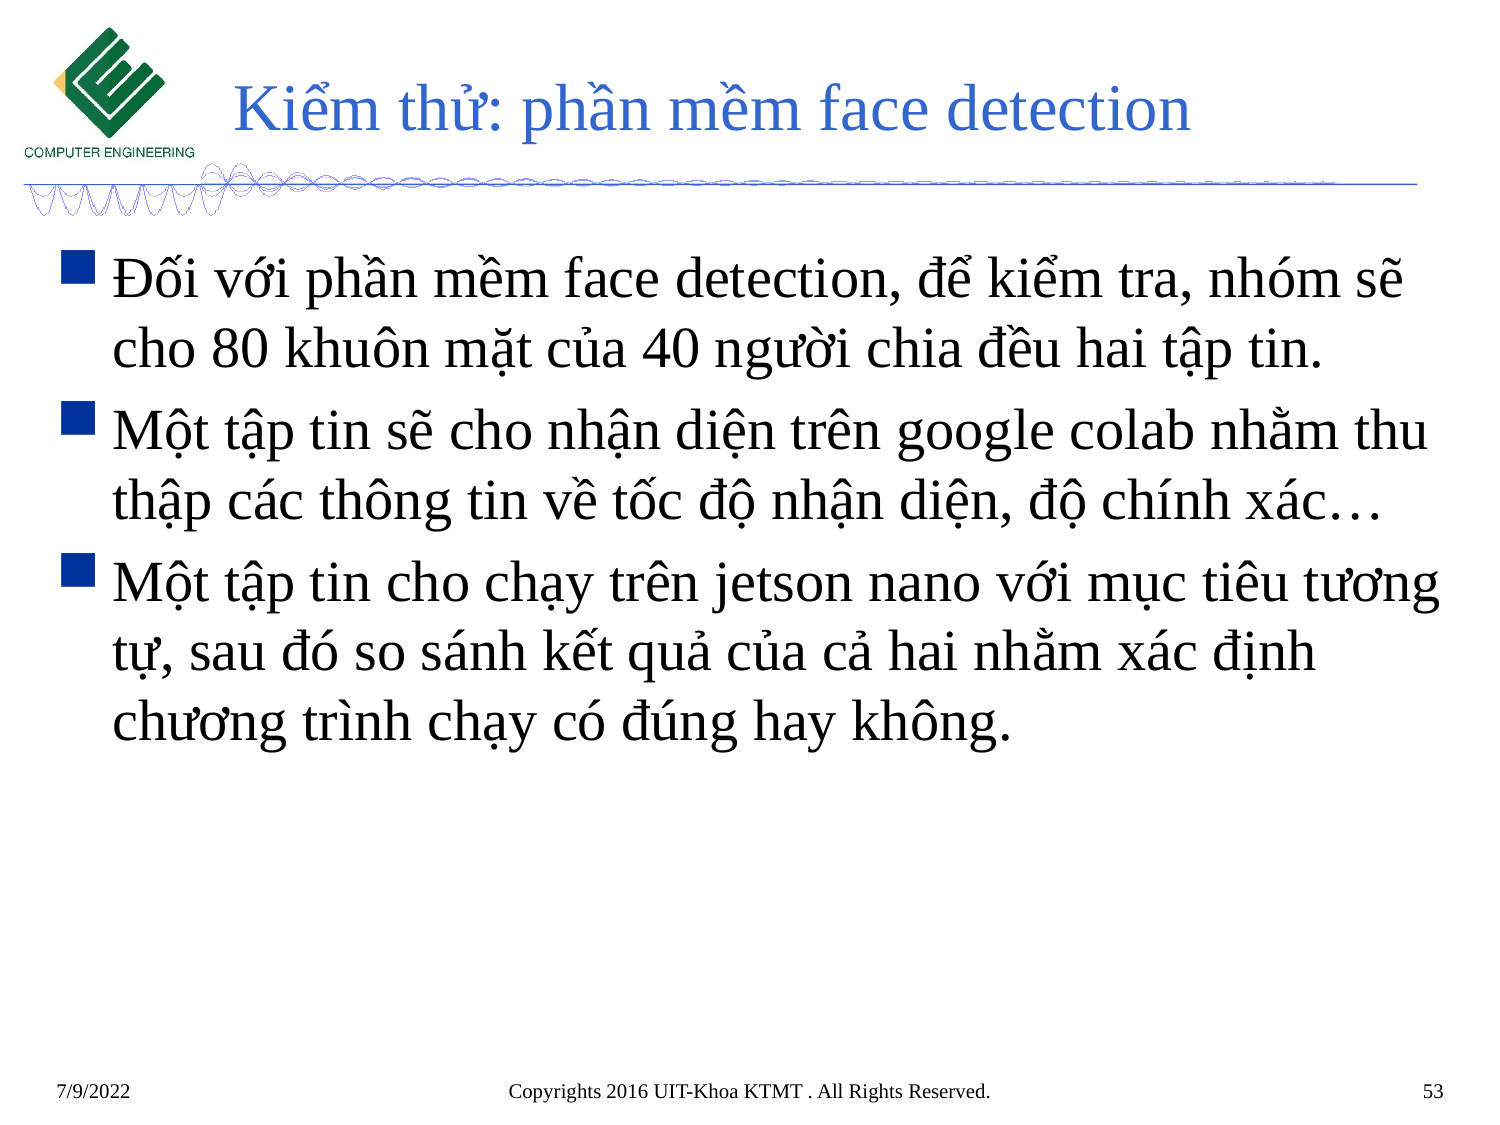

# Kiểm thử: phần mềm face detection
Đối với phần mềm face detection, để kiểm tra, nhóm sẽ cho 80 khuôn mặt của 40 người chia đều hai tập tin.
Một tập tin sẽ cho nhận diện trên google colab nhằm thu thập các thông tin về tốc độ nhận diện, độ chính xác…
Một tập tin cho chạy trên jetson nano với mục tiêu tương tự, sau đó so sánh kết quả của cả hai nhằm xác định chương trình chạy có đúng hay không.
7/9/2022
Copyrights 2016 UIT-Khoa KTMT . All Rights Reserved.
53